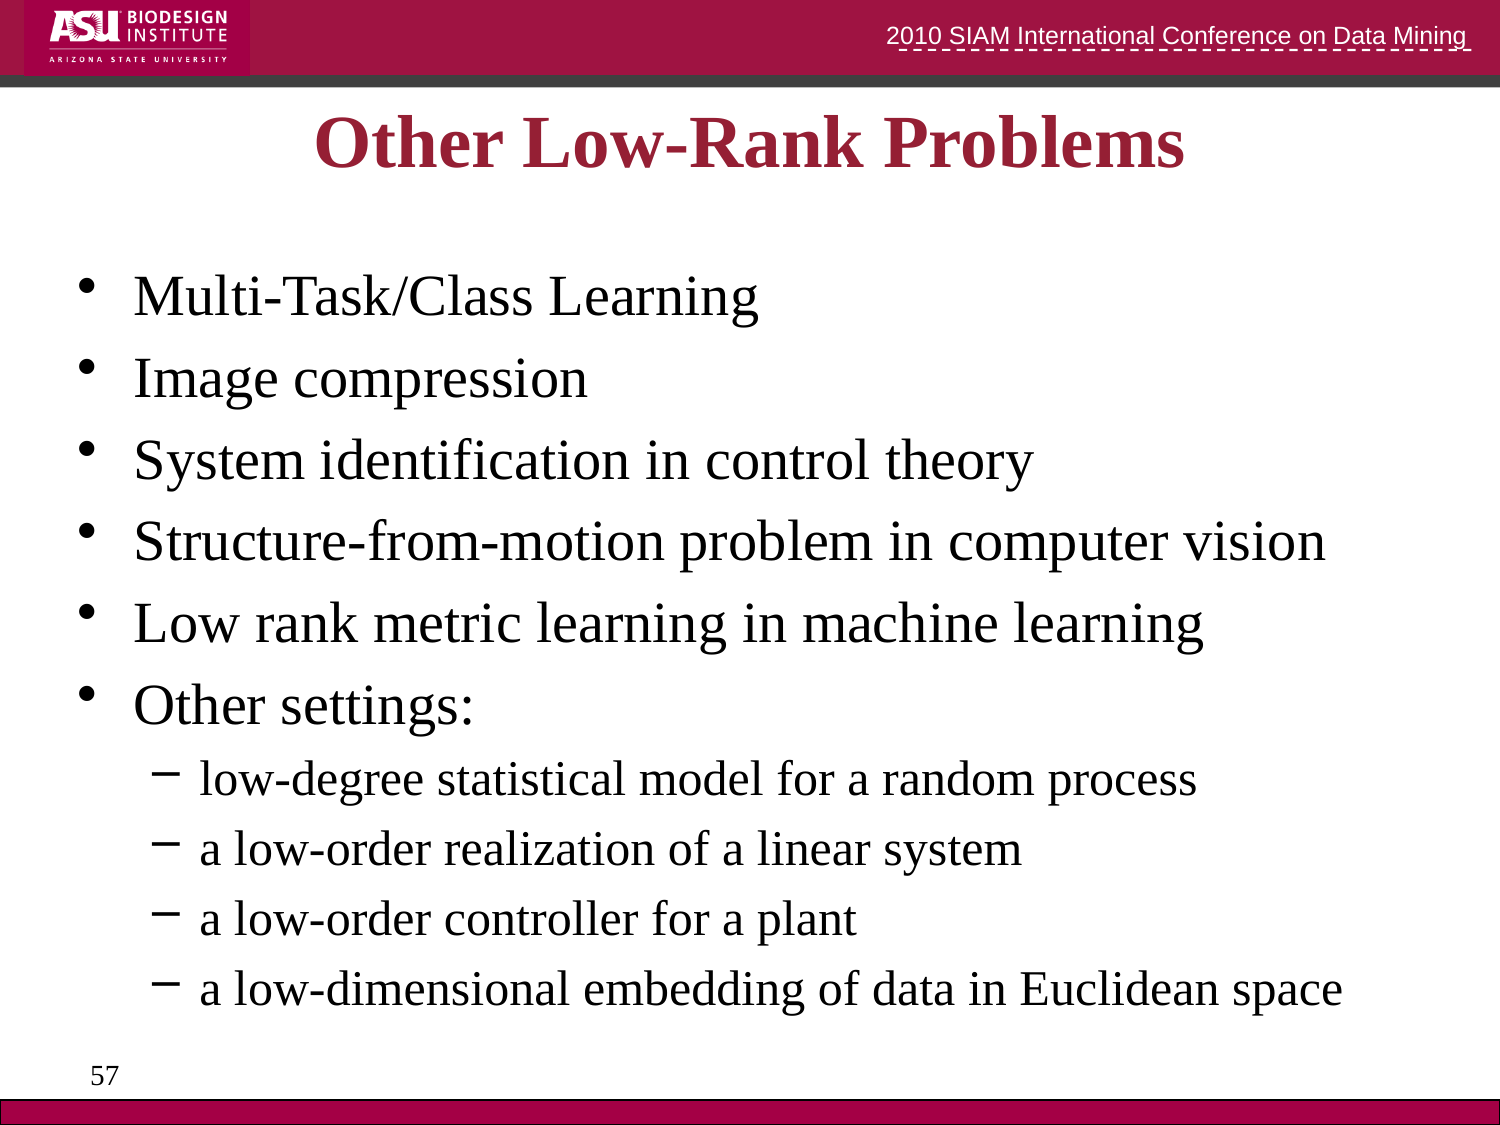

# Other Low-Rank Problems
Multi-Task/Class Learning
Image compression
System identification in control theory
Structure-from-motion problem in computer vision
Low rank metric learning in machine learning
Other settings:
low-degree statistical model for a random process
a low-order realization of a linear system
a low-order controller for a plant
a low-dimensional embedding of data in Euclidean space
57